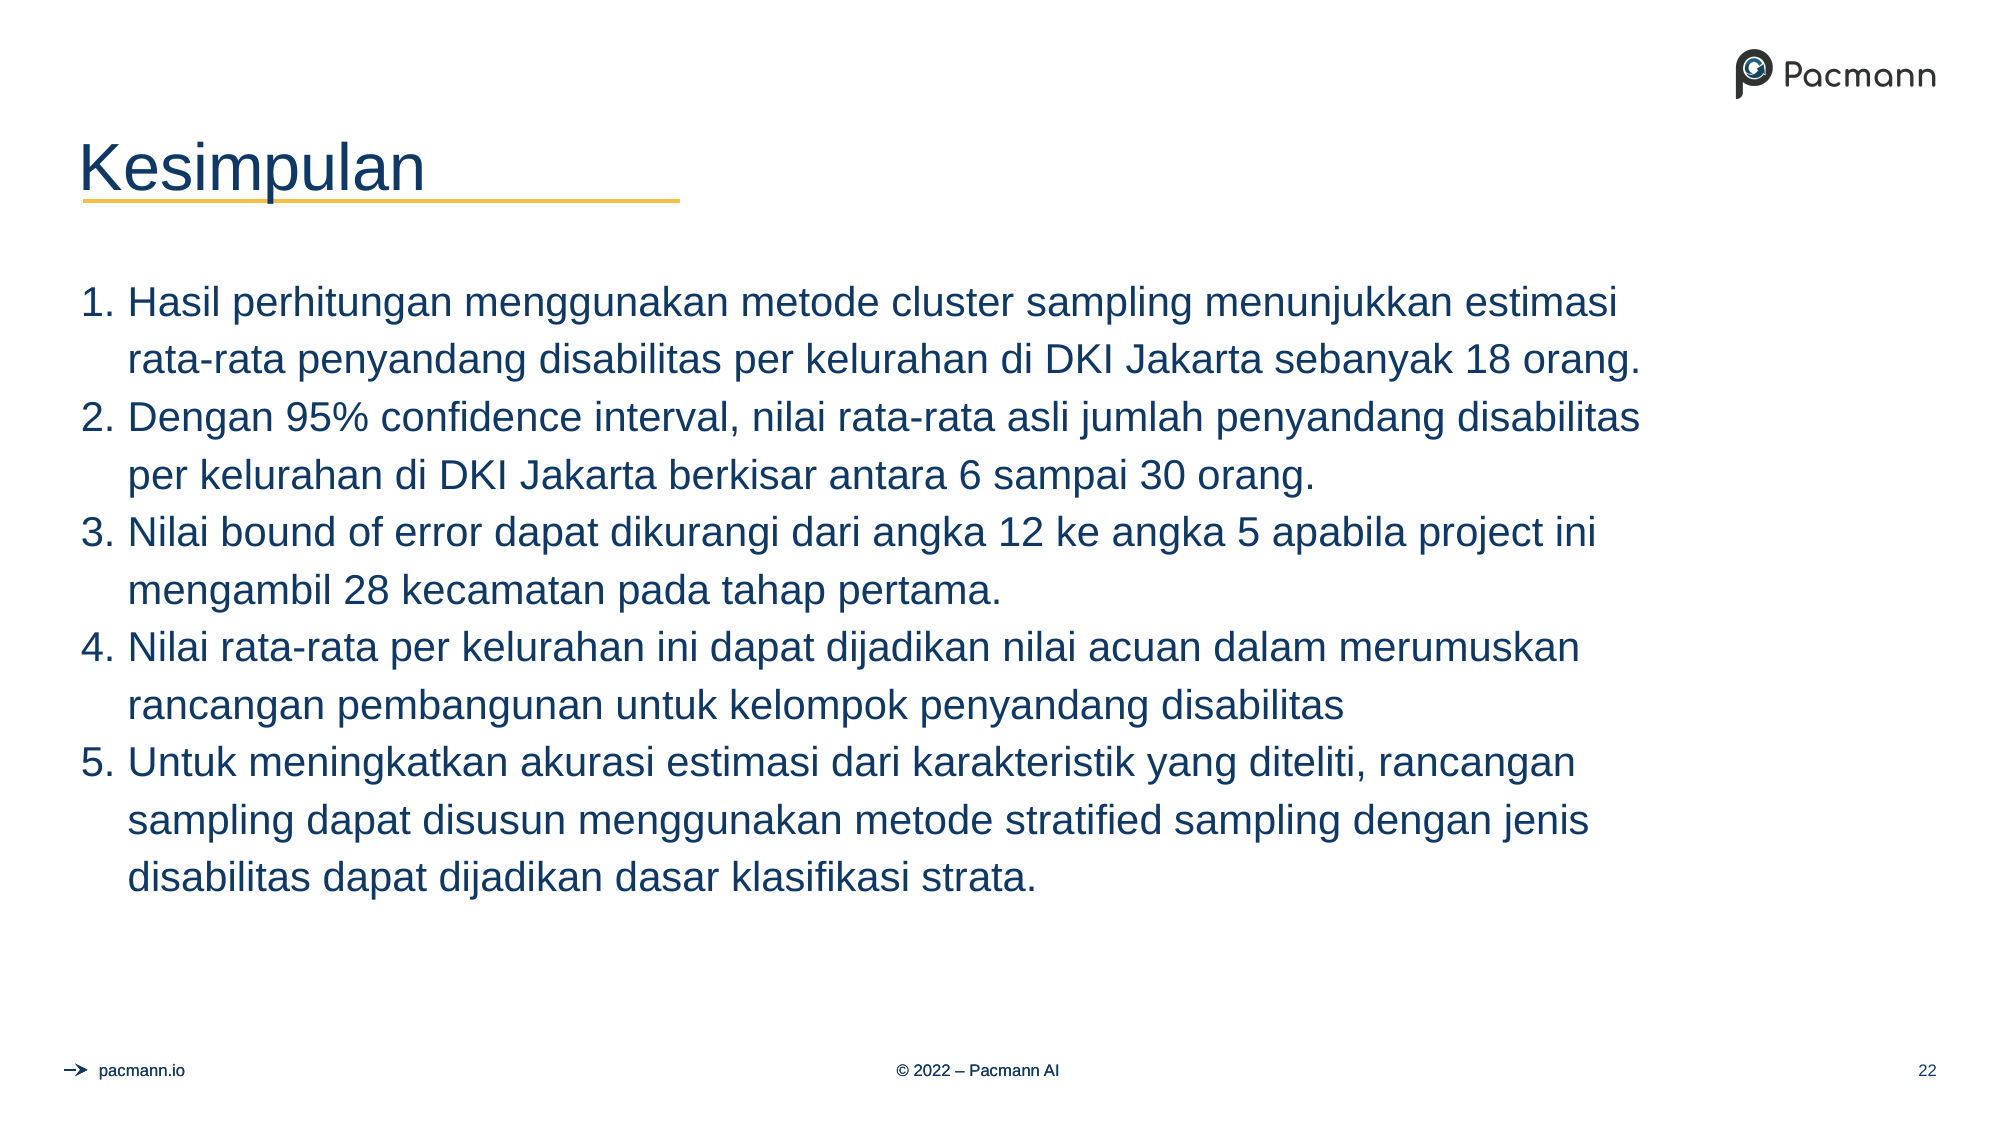

# Kesimpulan
Hasil perhitungan menggunakan metode cluster sampling menunjukkan estimasi rata-rata penyandang disabilitas per kelurahan di DKI Jakarta sebanyak 18 orang.
Dengan 95% confidence interval, nilai rata-rata asli jumlah penyandang disabilitas per kelurahan di DKI Jakarta berkisar antara 6 sampai 30 orang.
Nilai bound of error dapat dikurangi dari angka 12 ke angka 5 apabila project ini mengambil 28 kecamatan pada tahap pertama.
Nilai rata-rata per kelurahan ini dapat dijadikan nilai acuan dalam merumuskan rancangan pembangunan untuk kelompok penyandang disabilitas
Untuk meningkatkan akurasi estimasi dari karakteristik yang diteliti, rancangan sampling dapat disusun menggunakan metode stratified sampling dengan jenis disabilitas dapat dijadikan dasar klasifikasi strata.